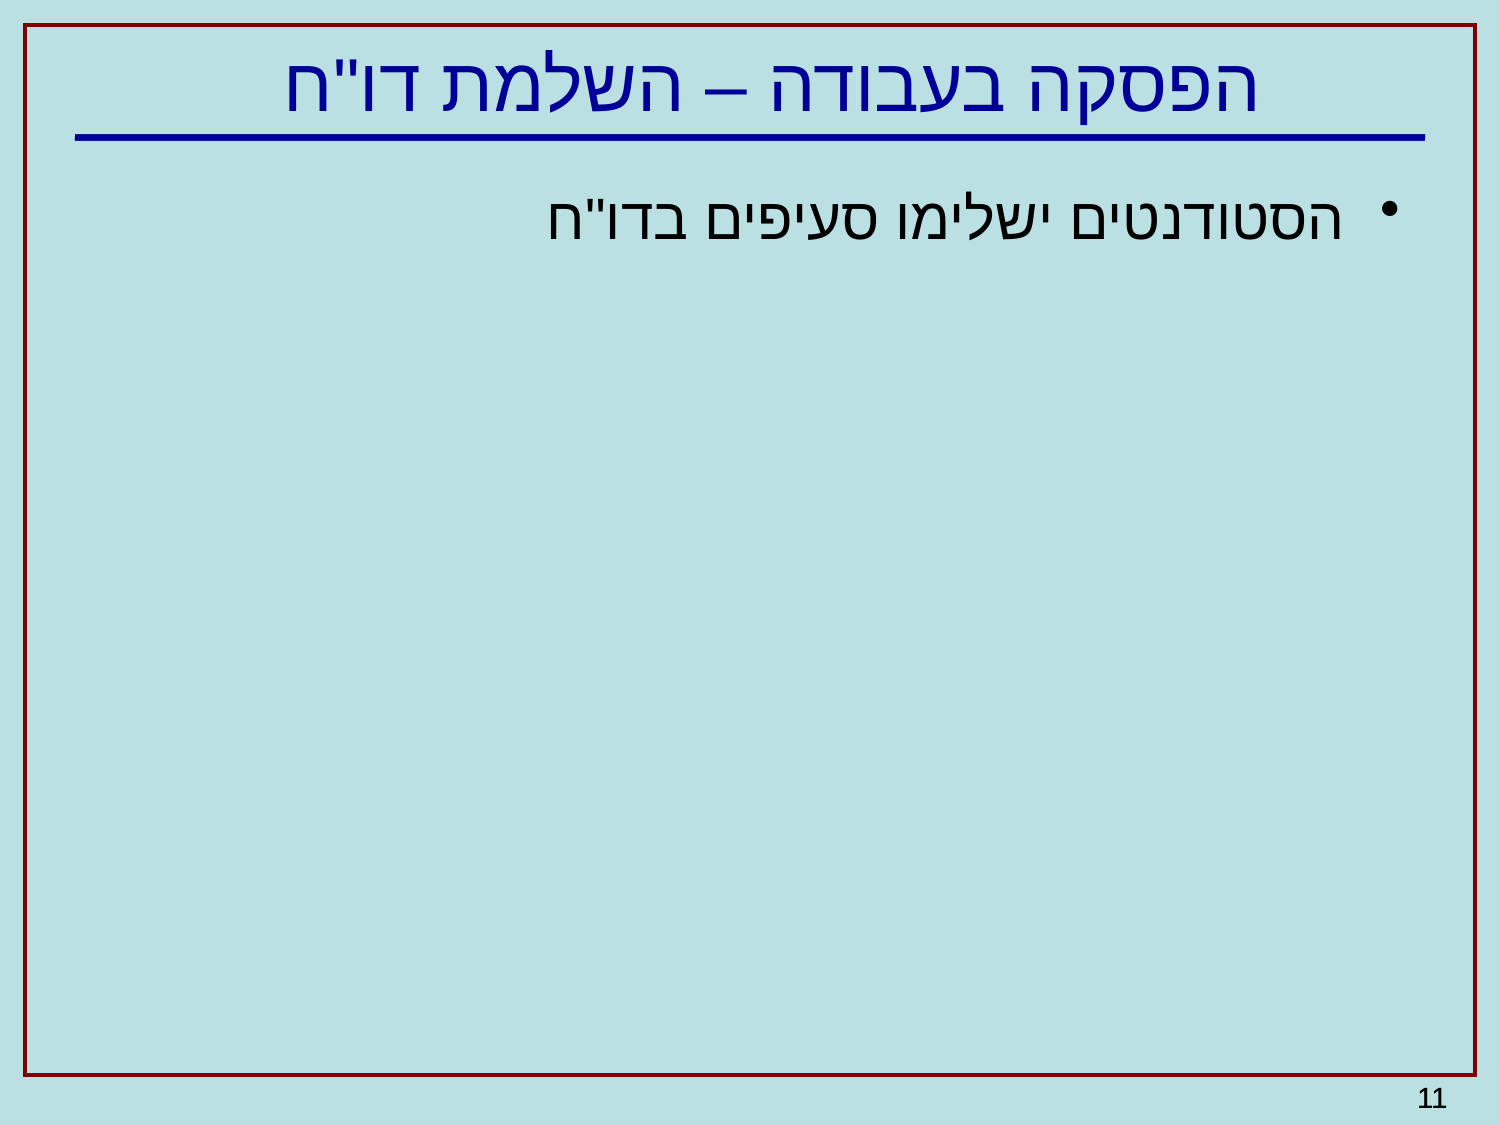

הפסקה בעבודה – השלמת דו"ח
הסטודנטים ישלימו סעיפים בדו"ח
11
11